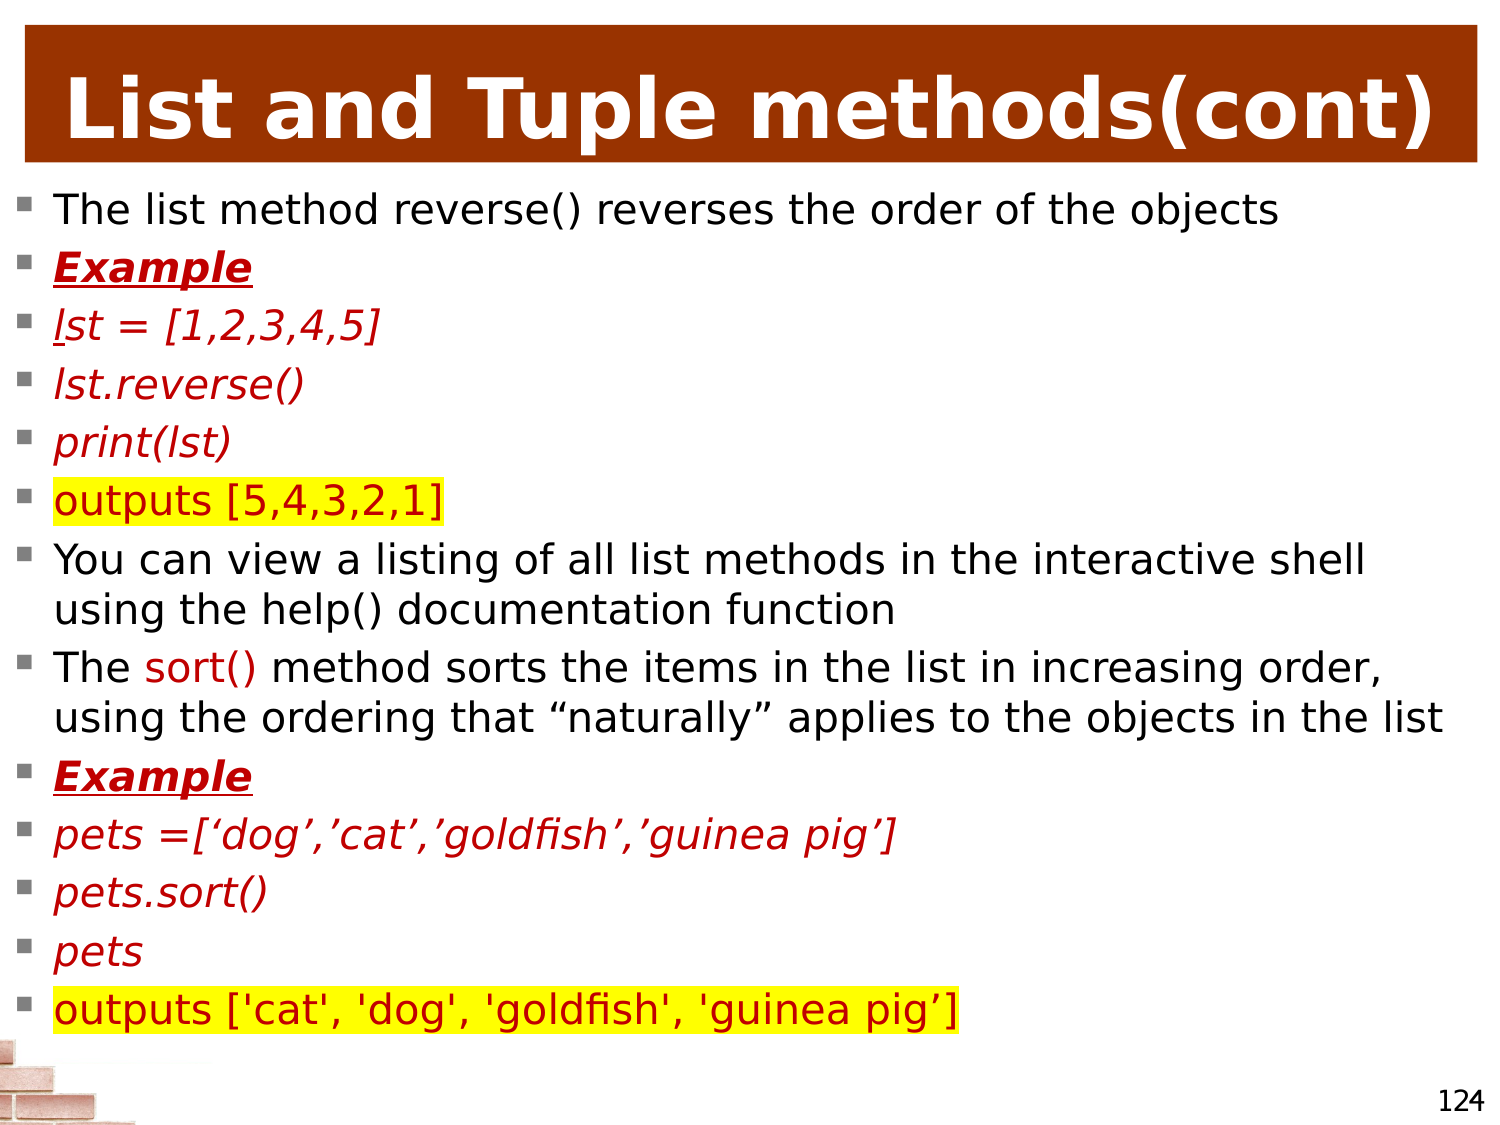

# List and Tuple methods(cont)
The list method reverse() reverses the order of the objects
Example
lst = [1,2,3,4,5]
lst.reverse()
print(lst)
outputs [5,4,3,2,1]
You can view a listing of all list methods in the interactive shell using the help() documentation function
The sort() method sorts the items in the list in increasing order, using the ordering that “naturally” applies to the objects in the list
Example
pets =[‘dog’,’cat’,’goldfish’,’guinea pig’]
pets.sort()
pets
outputs ['cat', 'dog', 'goldfish', 'guinea pig’]

124